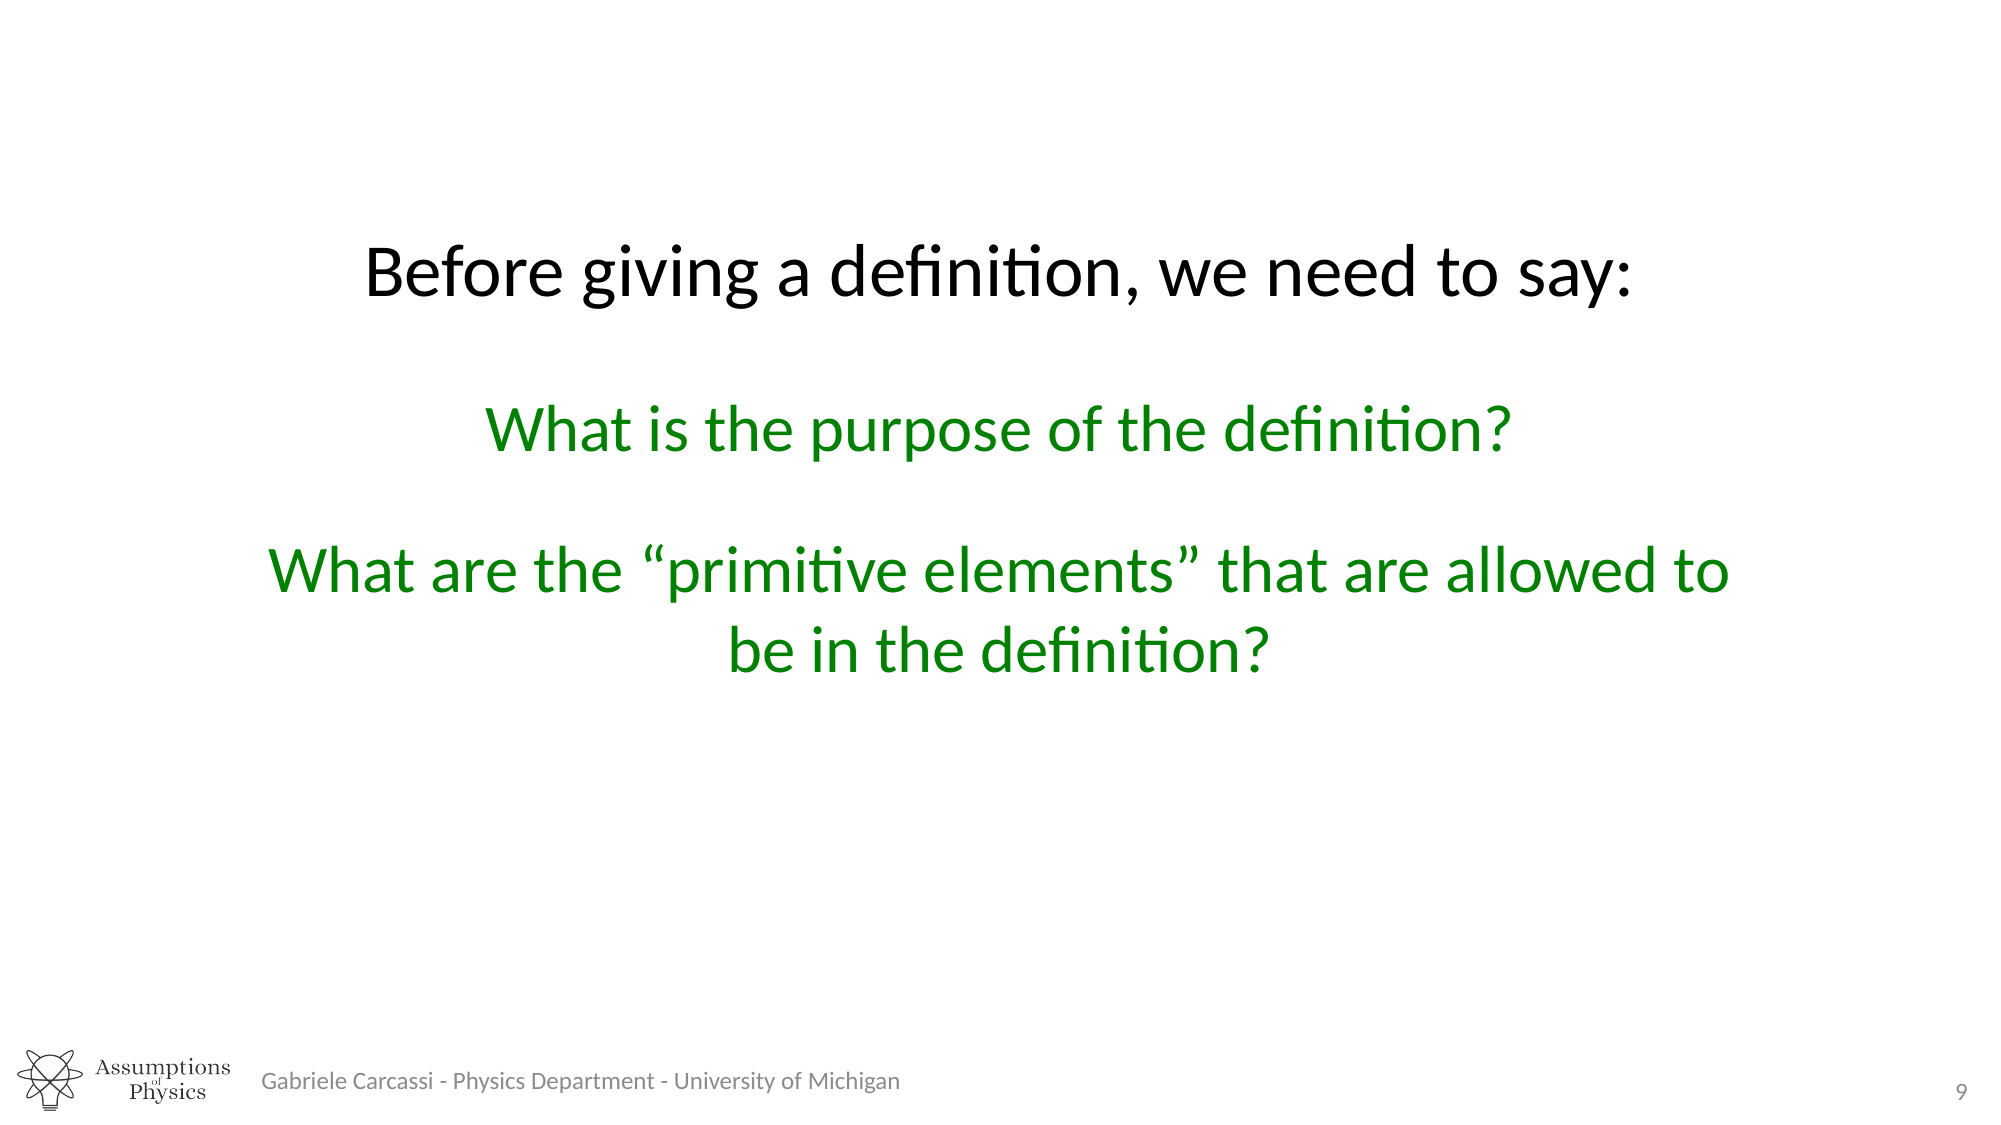

Before giving a definition, we need to say:
What is the purpose of the definition?
What are the “primitive elements” that are allowed to be in the definition?
Gabriele Carcassi - Physics Department - University of Michigan
9